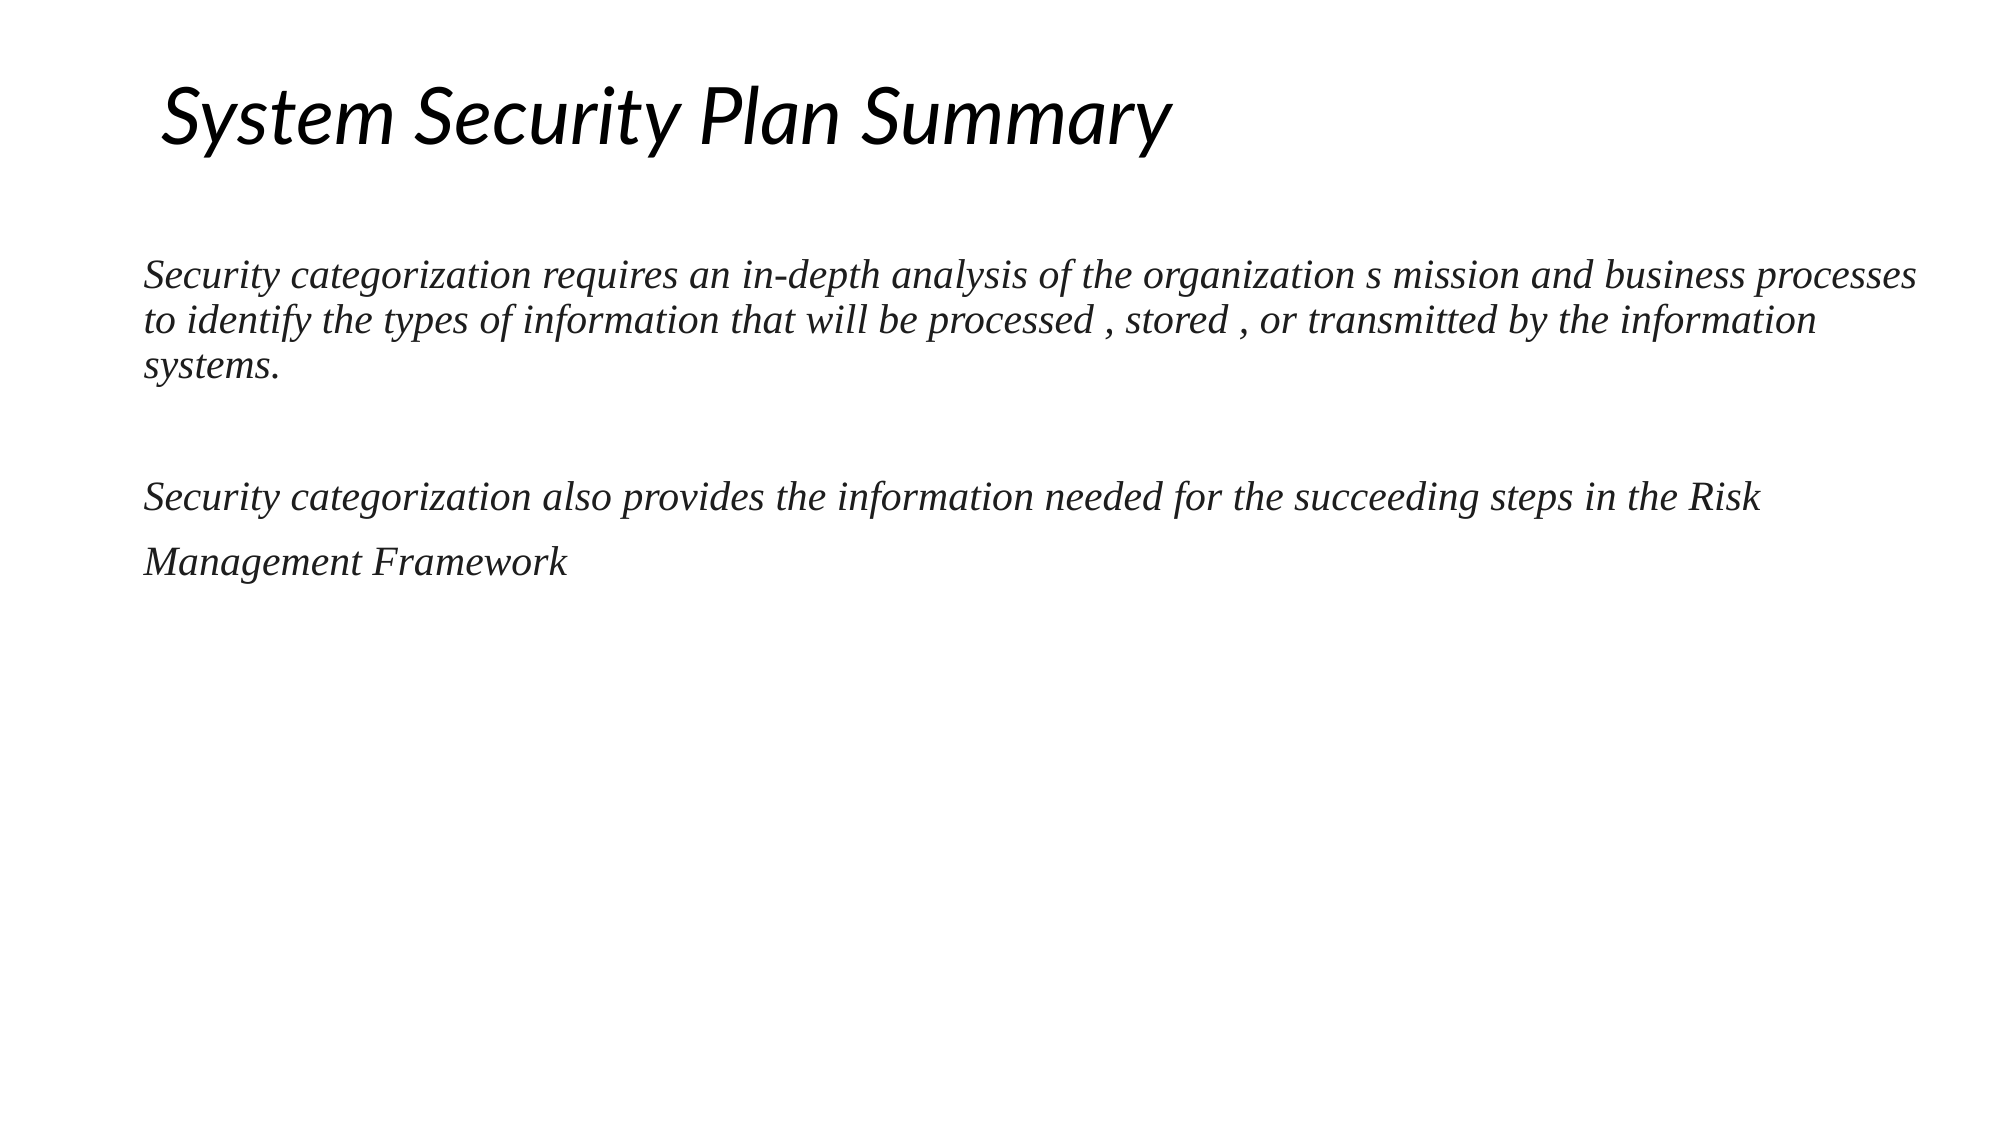

# System Security Plan Summary
Security categorization requires an in-depth analysis of the organization s mission and business processes to identify the types of information that will be processed , stored , or transmitted by the information systems.

Security categorization also provides the information needed for the succeeding steps in the Risk
Management Framework